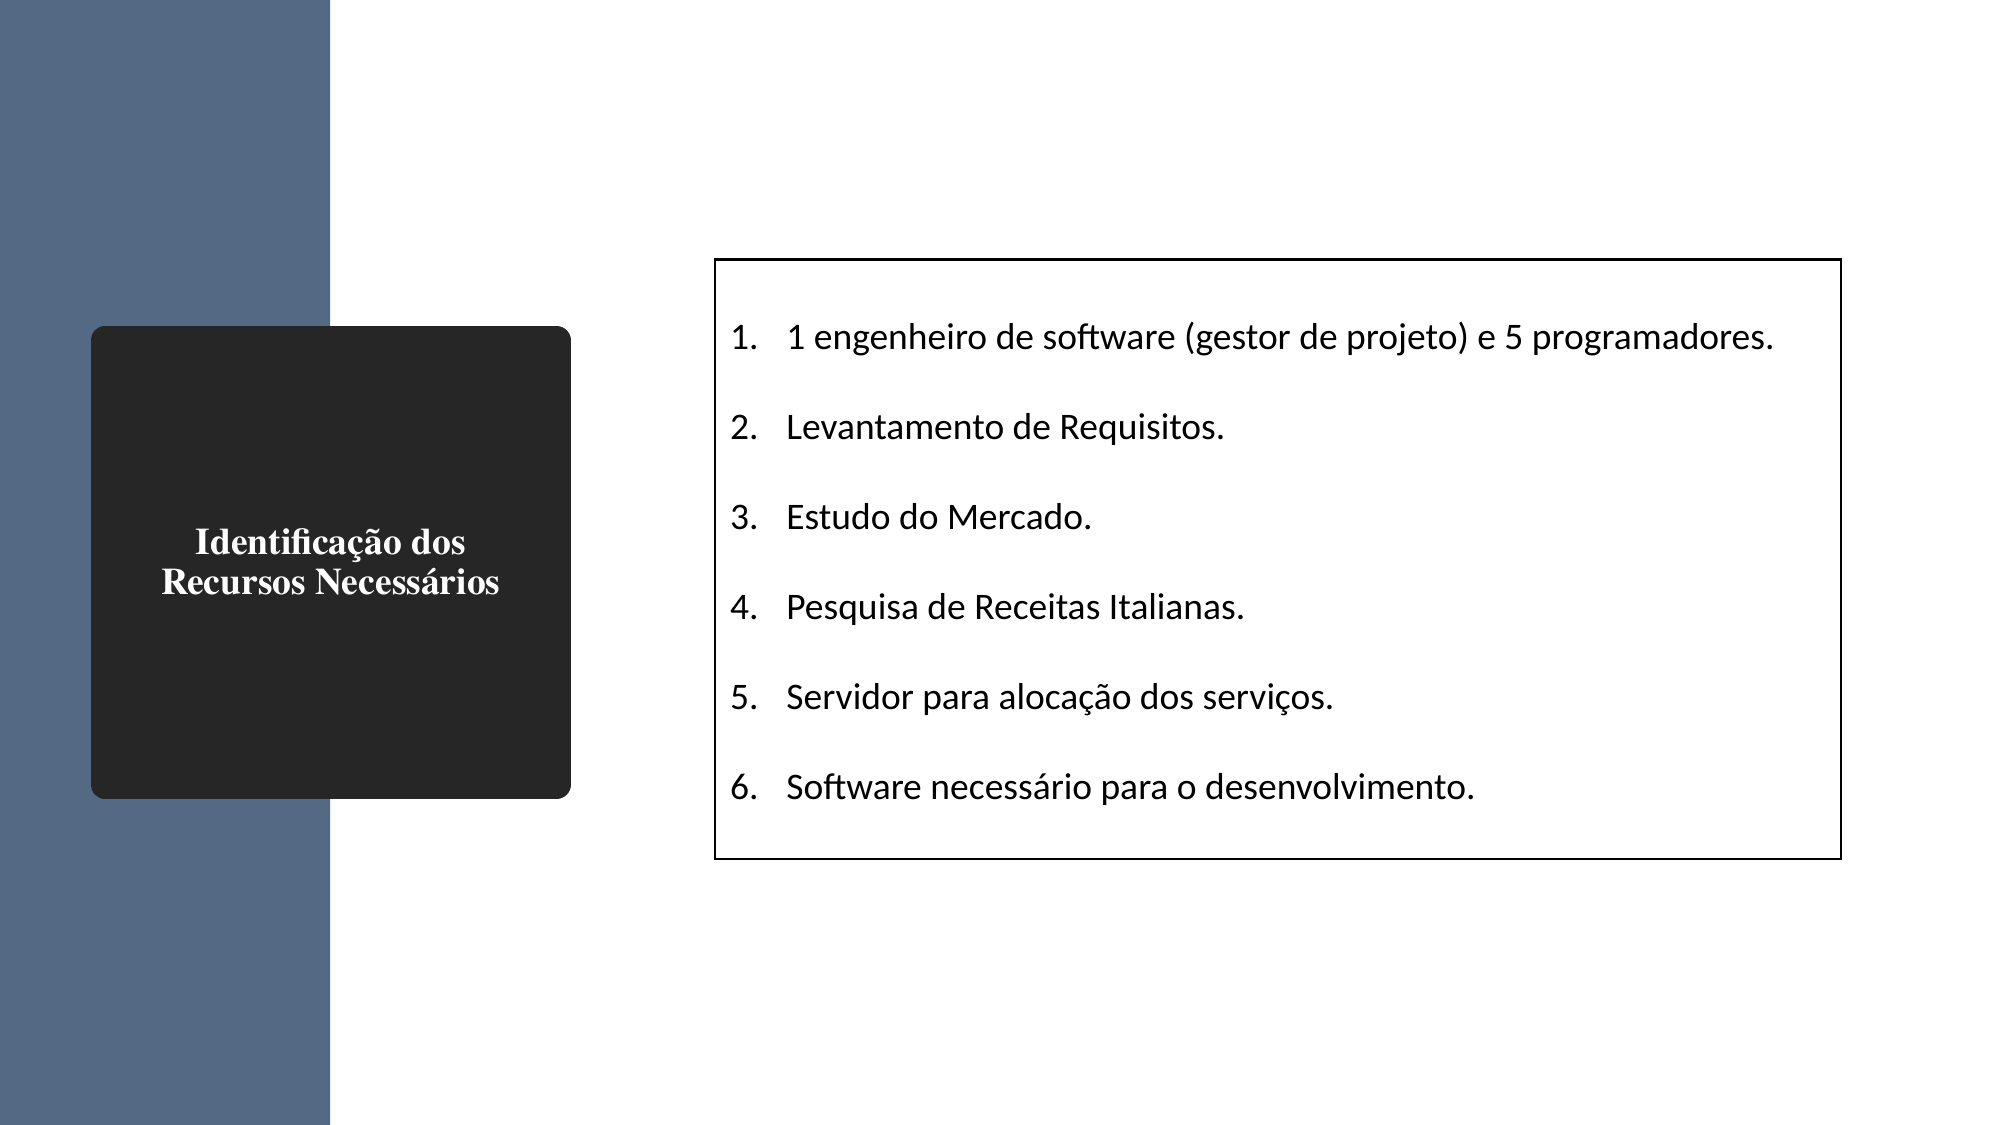

1 engenheiro de software (gestor de projeto) e 5 programadores.

Levantamento de Requisitos.

Estudo do Mercado.

Pesquisa de Receitas Italianas.

Servidor para alocação dos serviços.

Software necessário para o desenvolvimento.

# Identificação dos Recursos Necessários